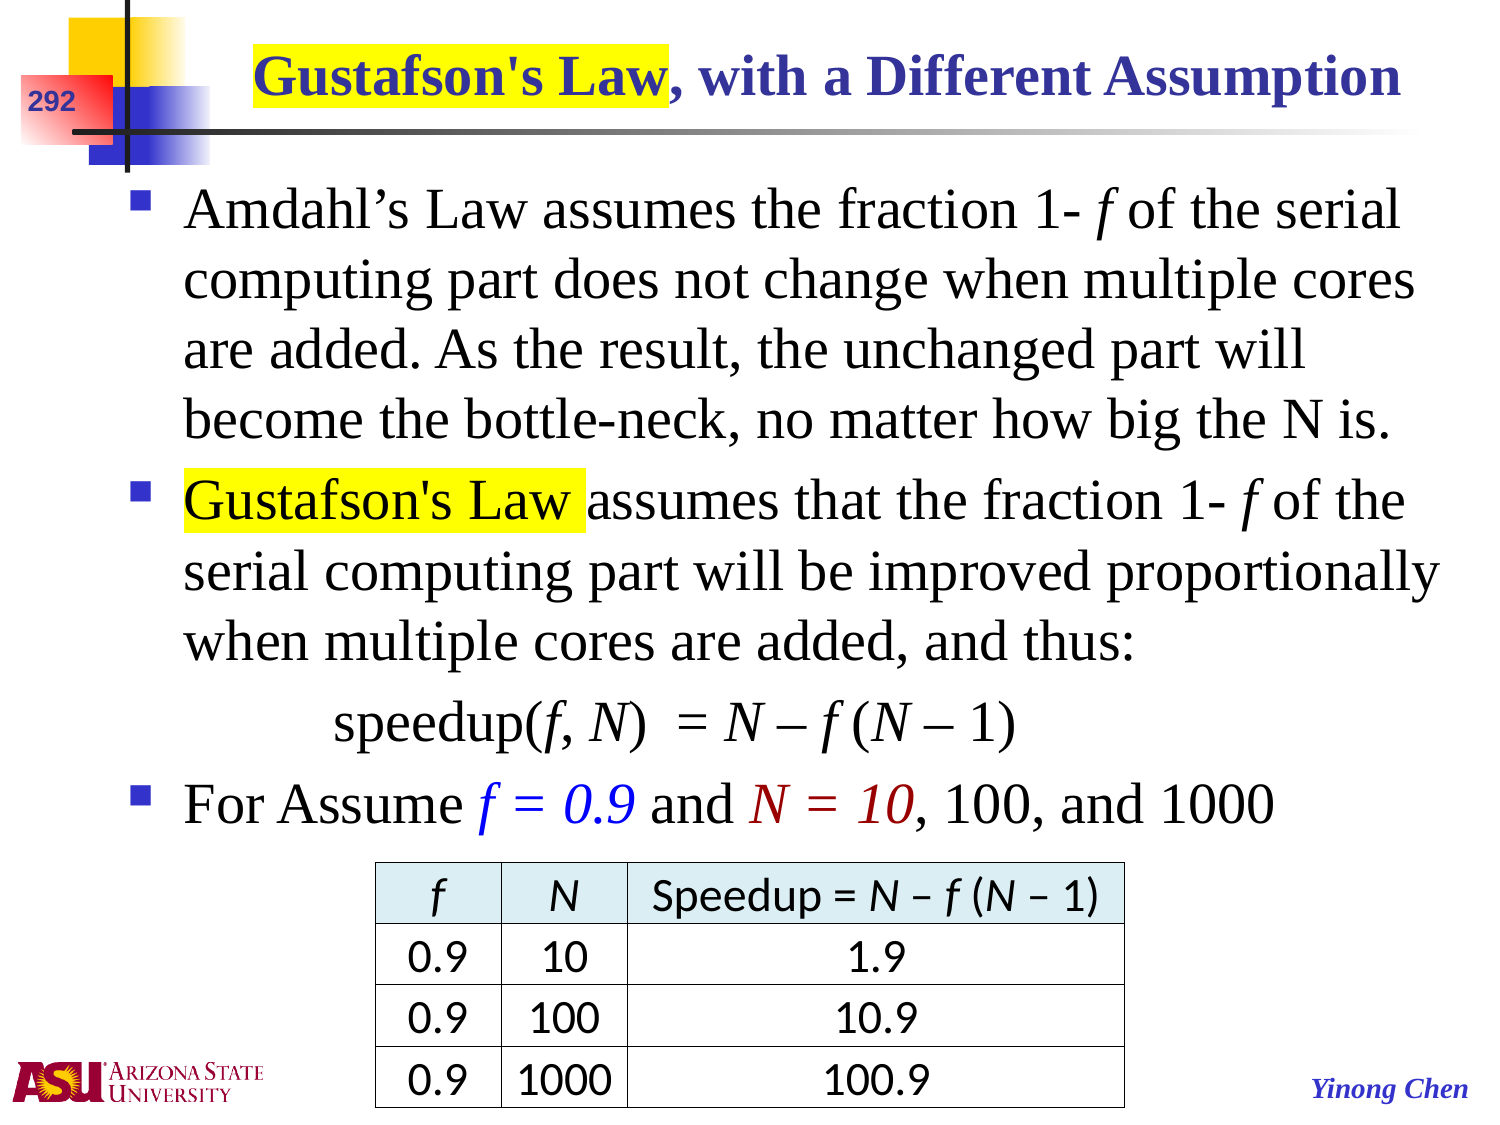

# Gustafson's Law, with a Different Assumption
292
Amdahl’s Law assumes the fraction 1- f of the serial computing part does not change when multiple cores are added. As the result, the unchanged part will become the bottle-neck, no matter how big the N is.
Gustafson's Law assumes that the fraction 1- f of the serial computing part will be improved proportionally when multiple cores are added, and thus:
		speedup(f, N)  = N – f (N – 1)
For Assume f = 0.9 and N = 10, 100, and 1000

| f | N | Speedup = N – f (N – 1) |
| --- | --- | --- |
| 0.9 | 10 | 1.9 |
| 0.9 | 100 | 10.9 |
| 0.9 | 1000 | 100.9 |